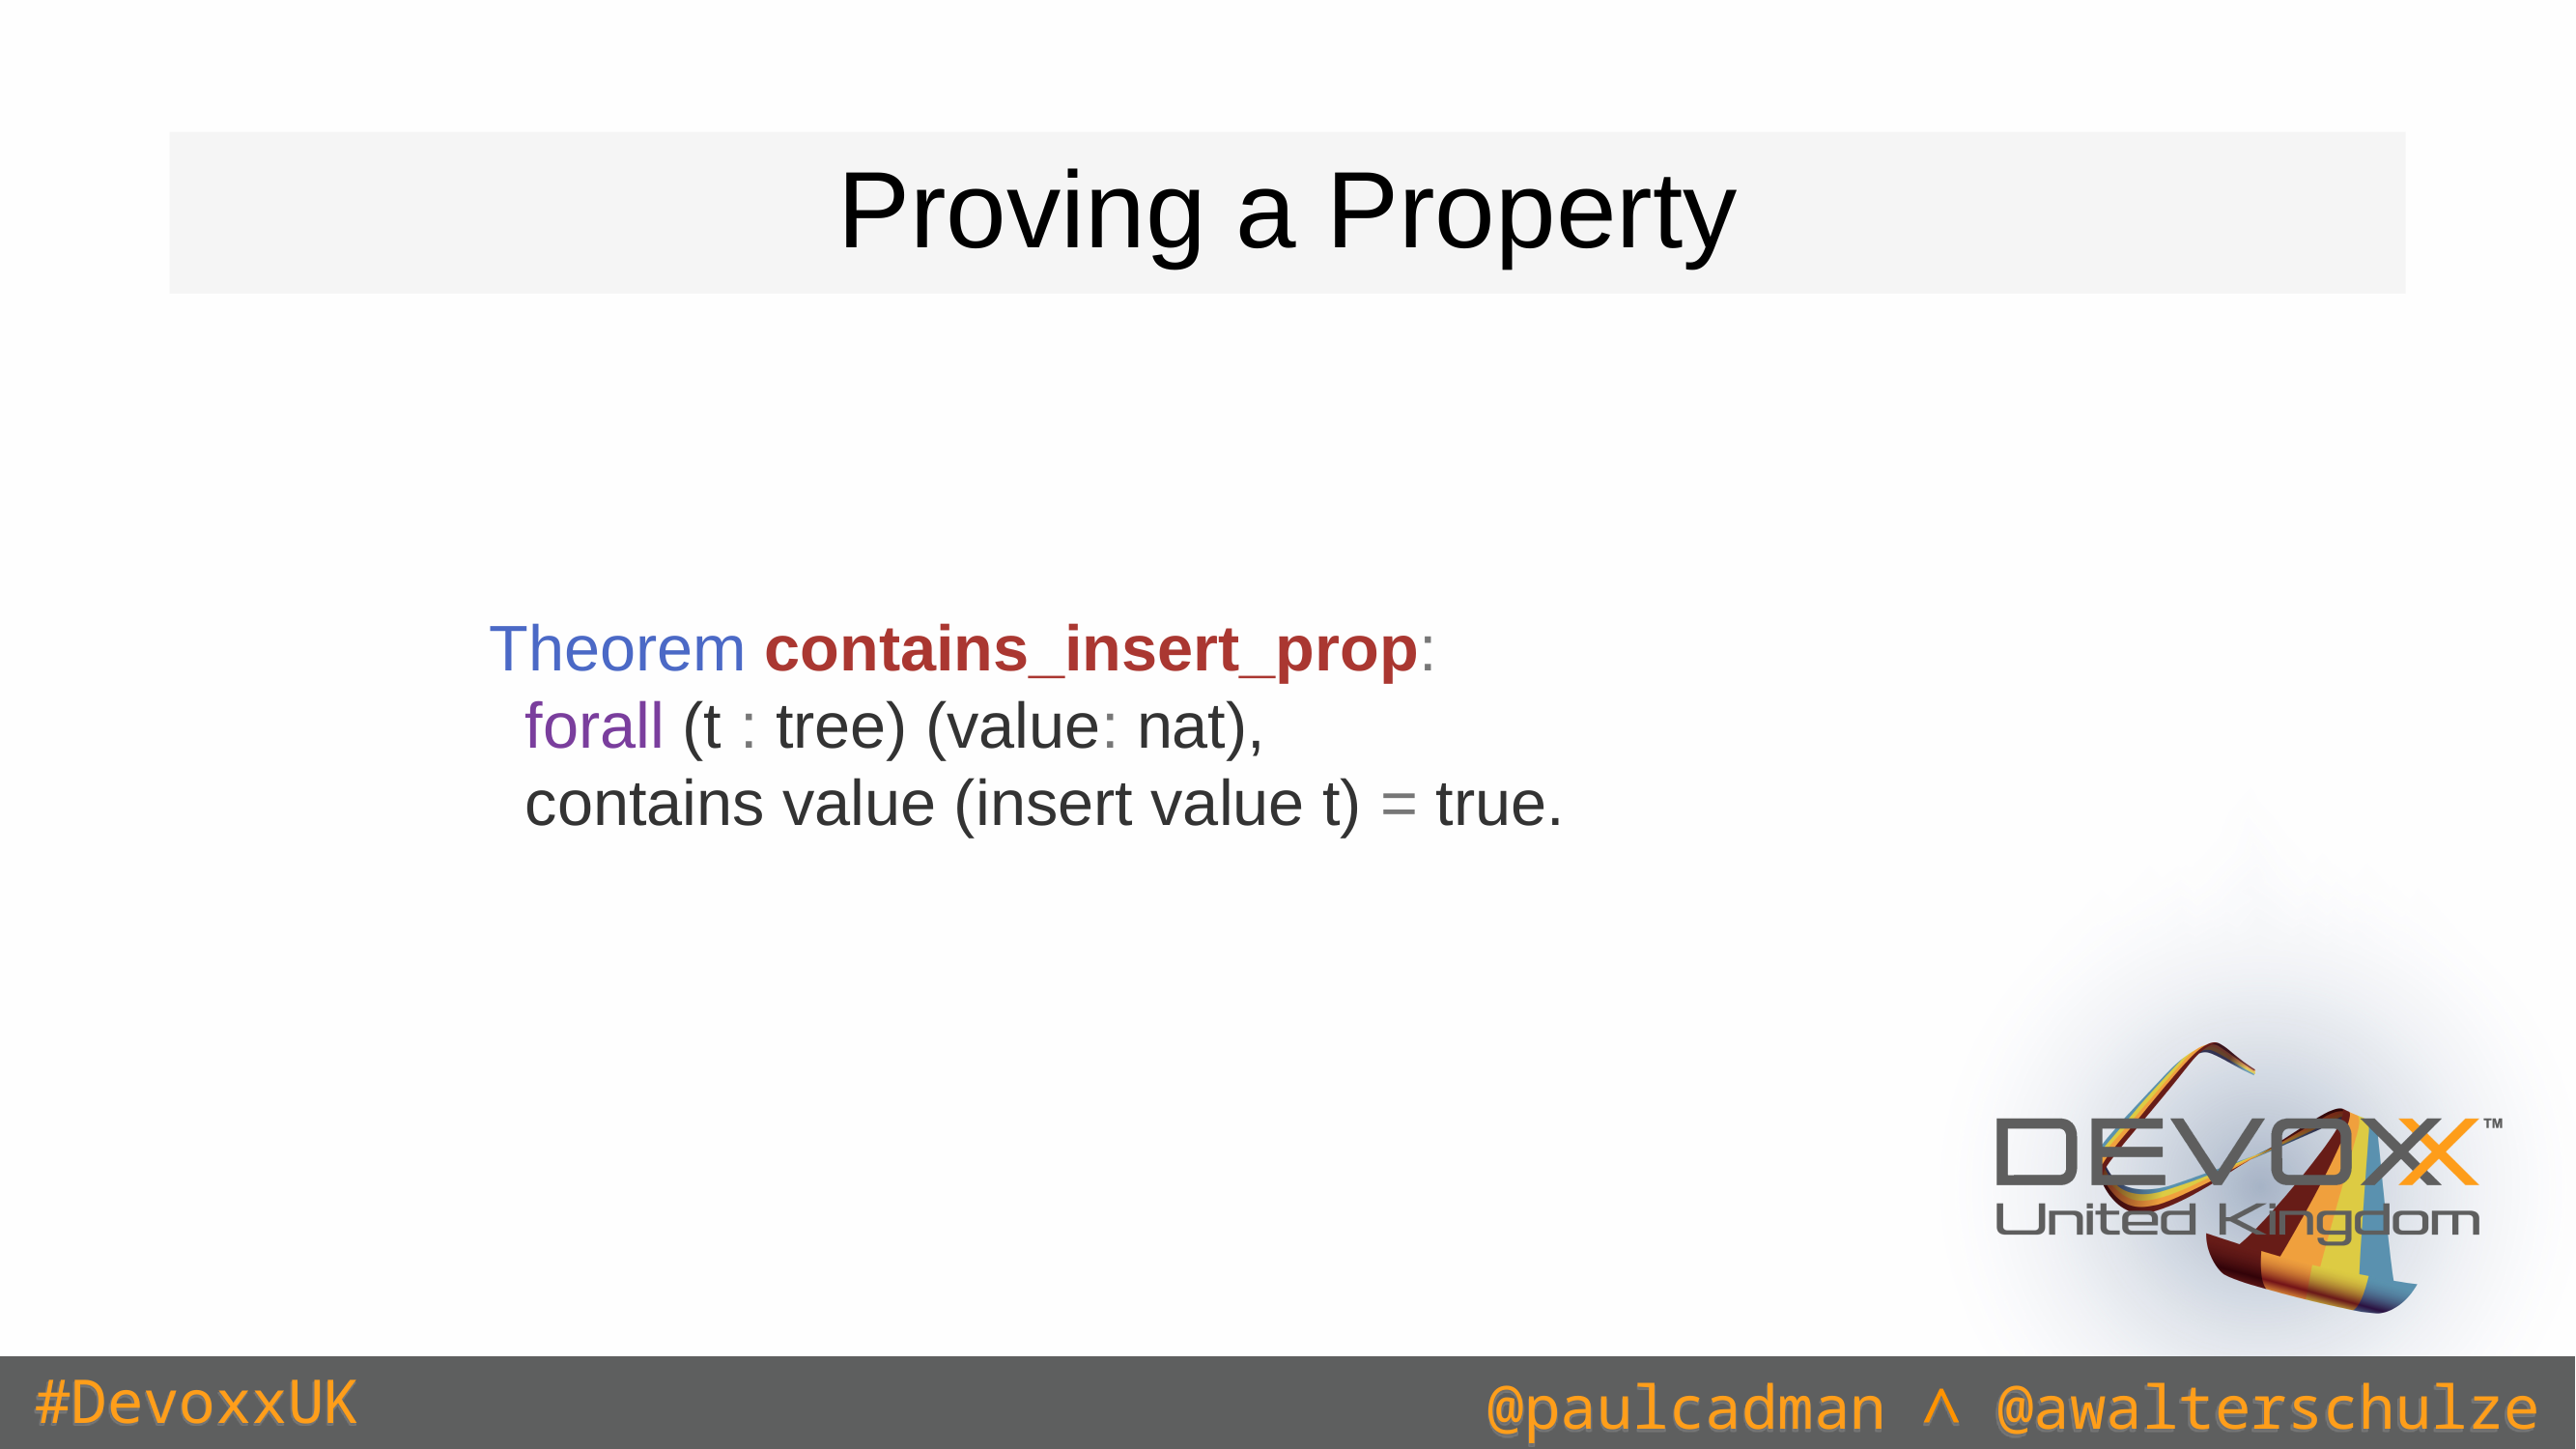

# Proving a Property
Theorem contains_insert_prop:
  forall (t : tree) (value: nat),
  contains value (insert value t) = true.